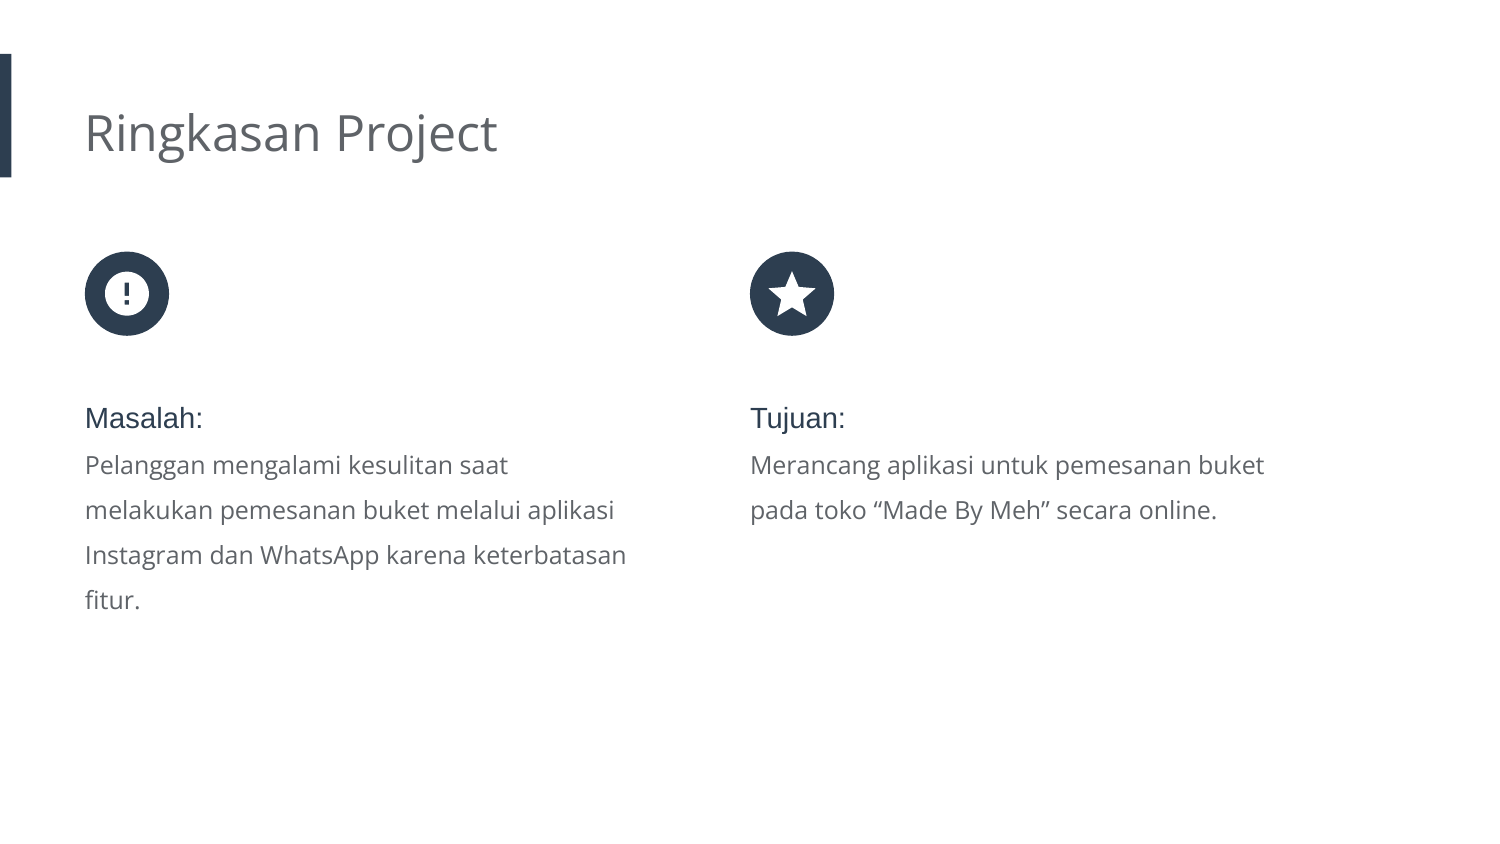

Ringkasan Project

Masalah:
Pelanggan mengalami kesulitan saat melakukan pemesanan buket melalui aplikasi Instagram dan WhatsApp karena keterbatasan fitur.
Tujuan:
Merancang aplikasi untuk pemesanan buket pada toko “Made By Meh” secara online.